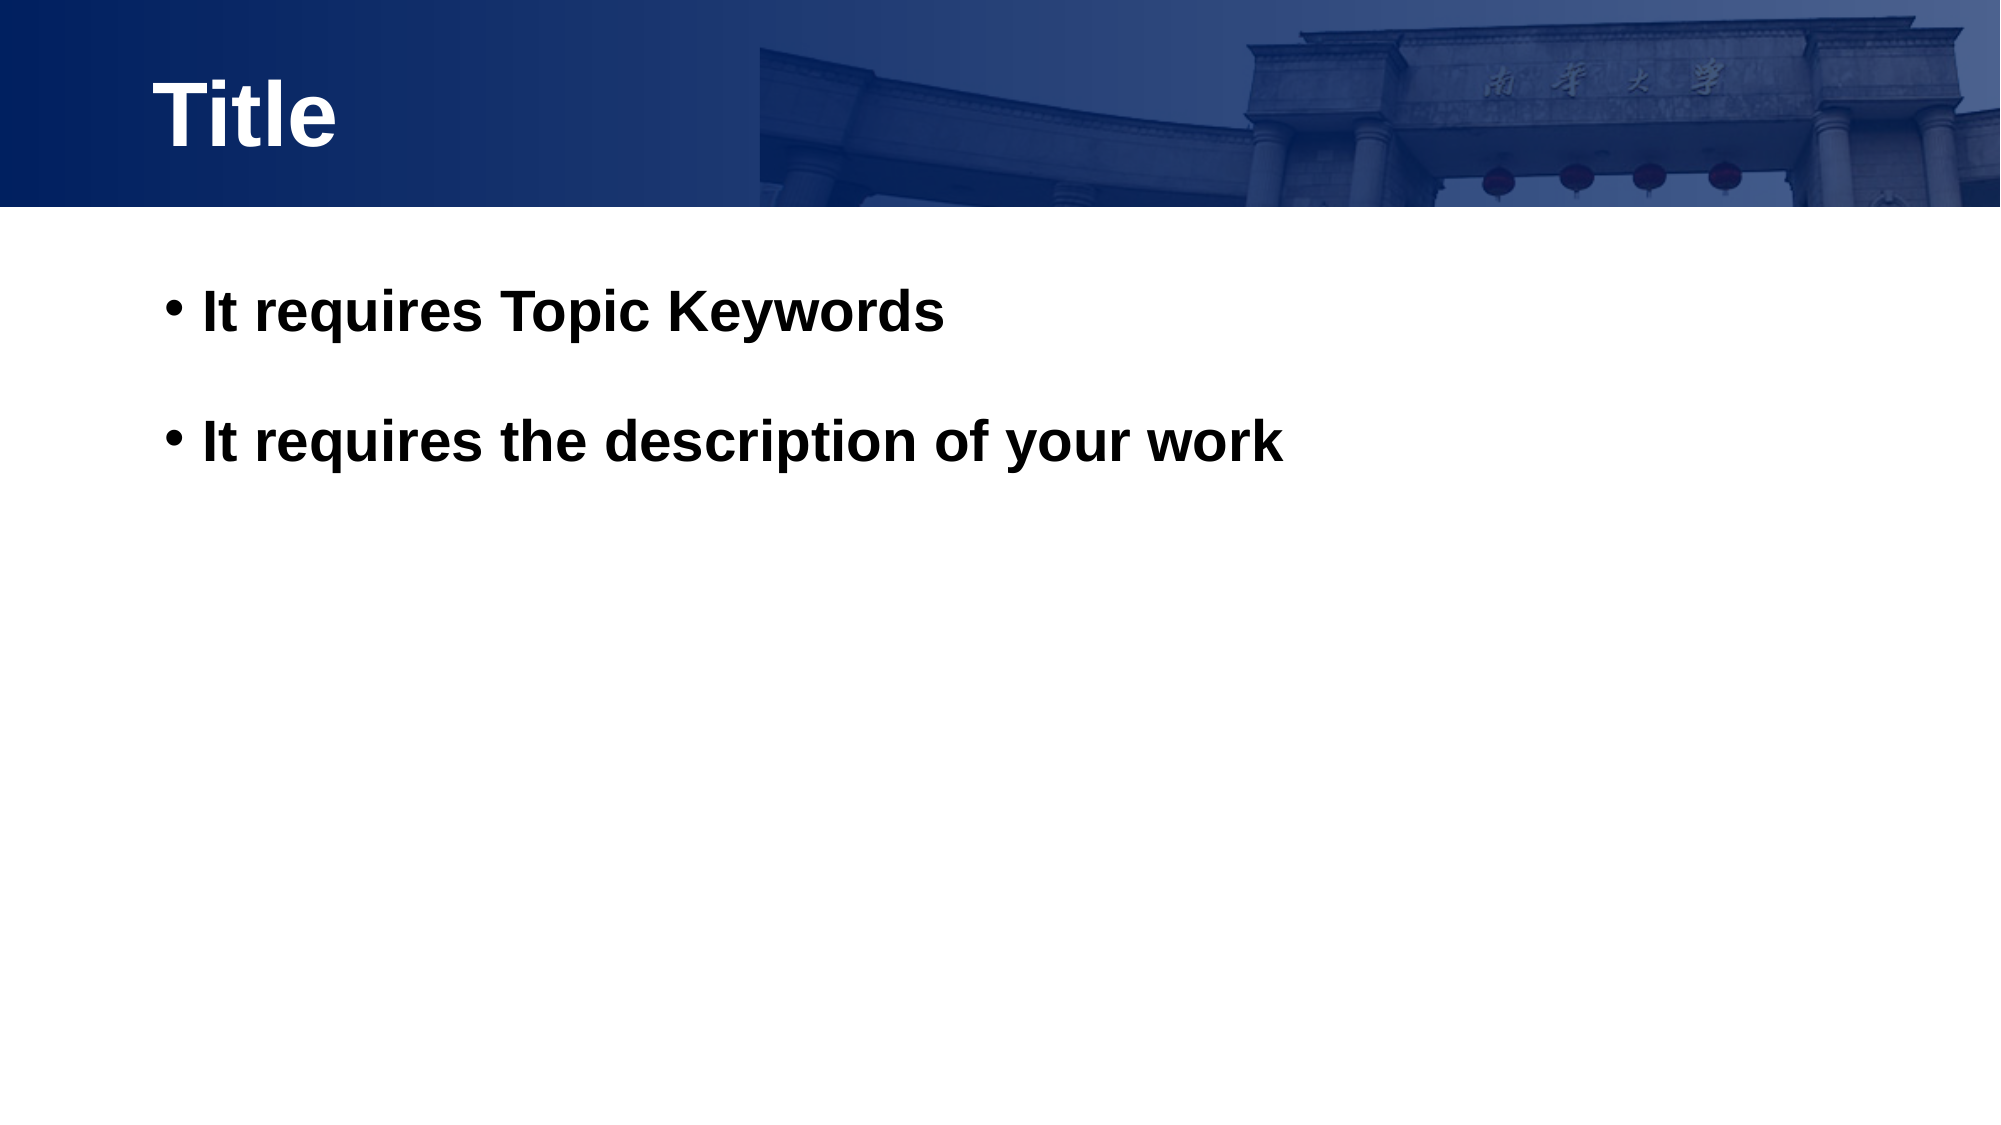

Title
It requires Topic Keywords
It requires the description of your work